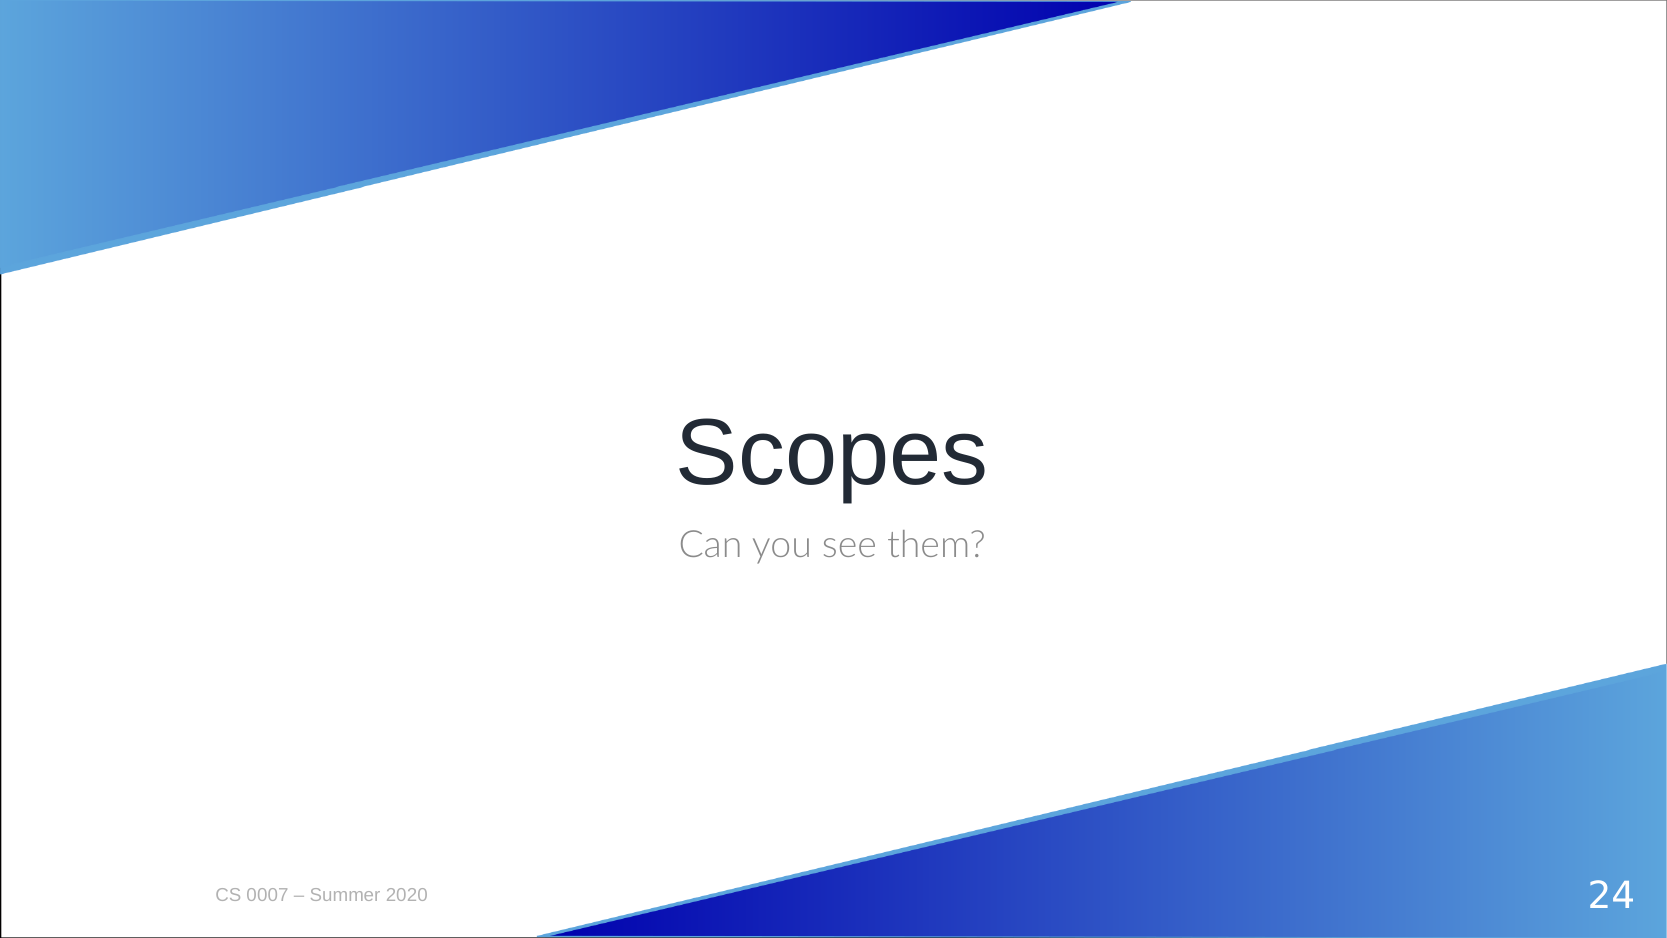

# Scopes
Can you see them?
CS 0007 – Summer 2020
24